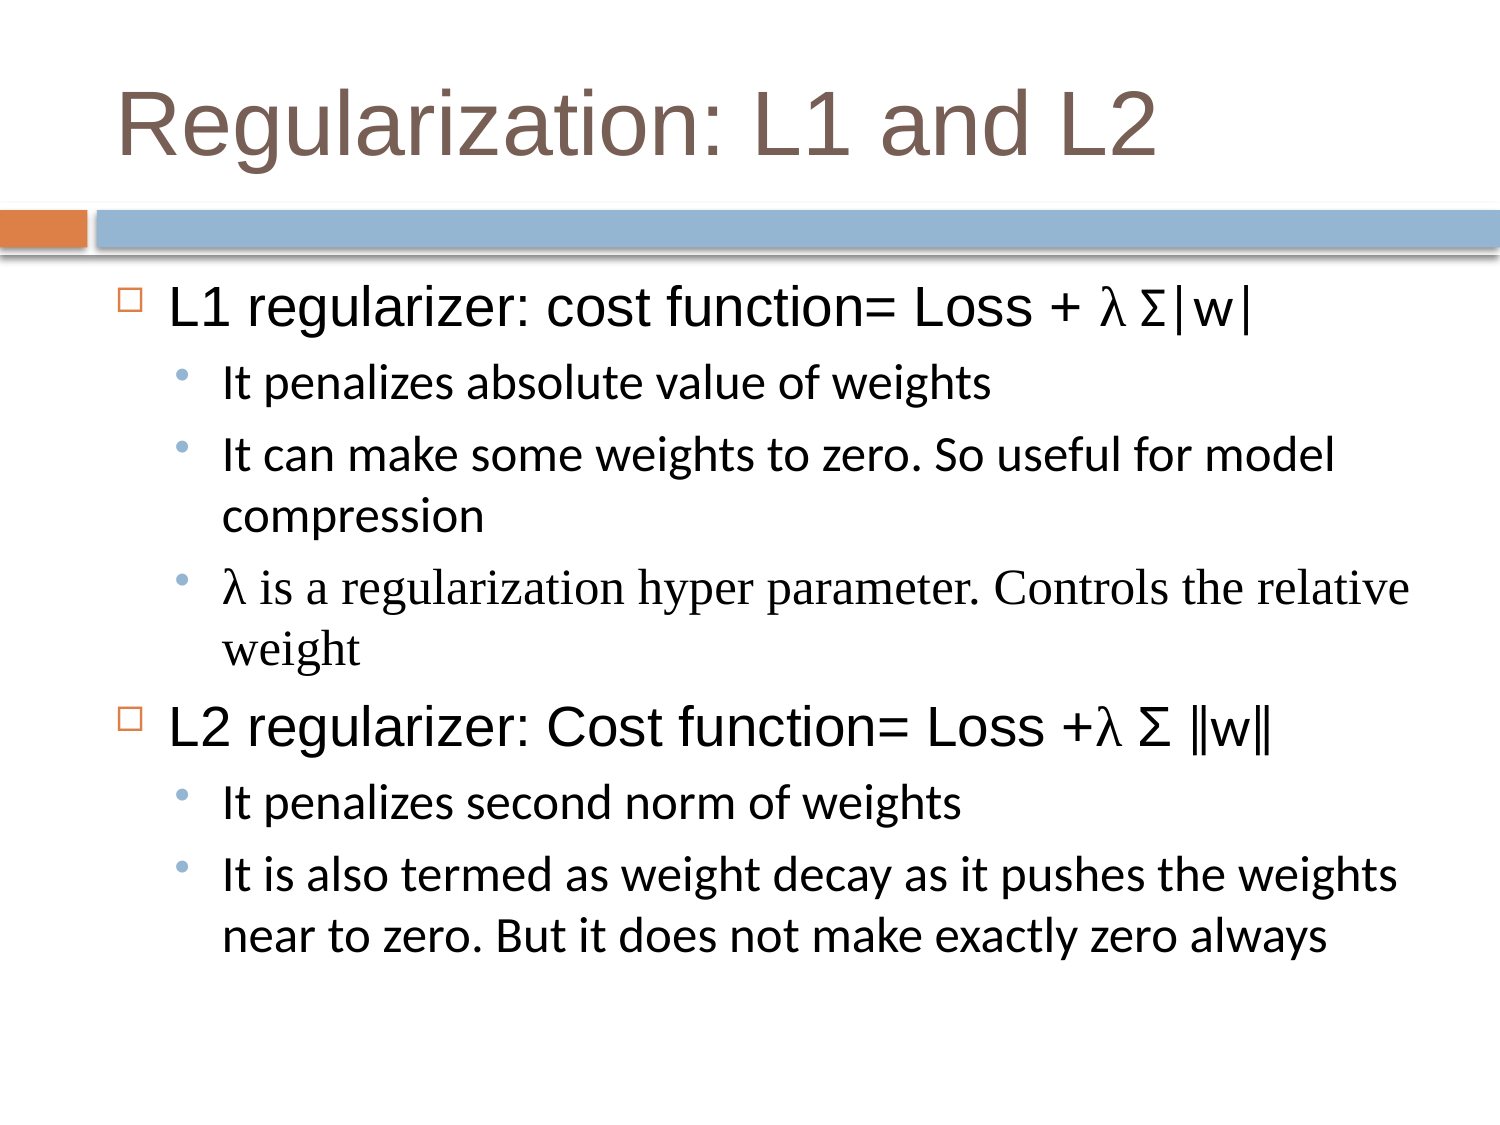

# Regularization: L1 and L2
L1 regularizer: cost function= Loss + λ Σ|w|
It penalizes absolute value of weights
It can make some weights to zero. So useful for model compression
λ is a regularization hyper parameter. Controls the relative weight
L2 regularizer: Cost function= Loss +λ Σ ‖w‖
It penalizes second norm of weights
It is also termed as weight decay as it pushes the weights near to zero. But it does not make exactly zero always